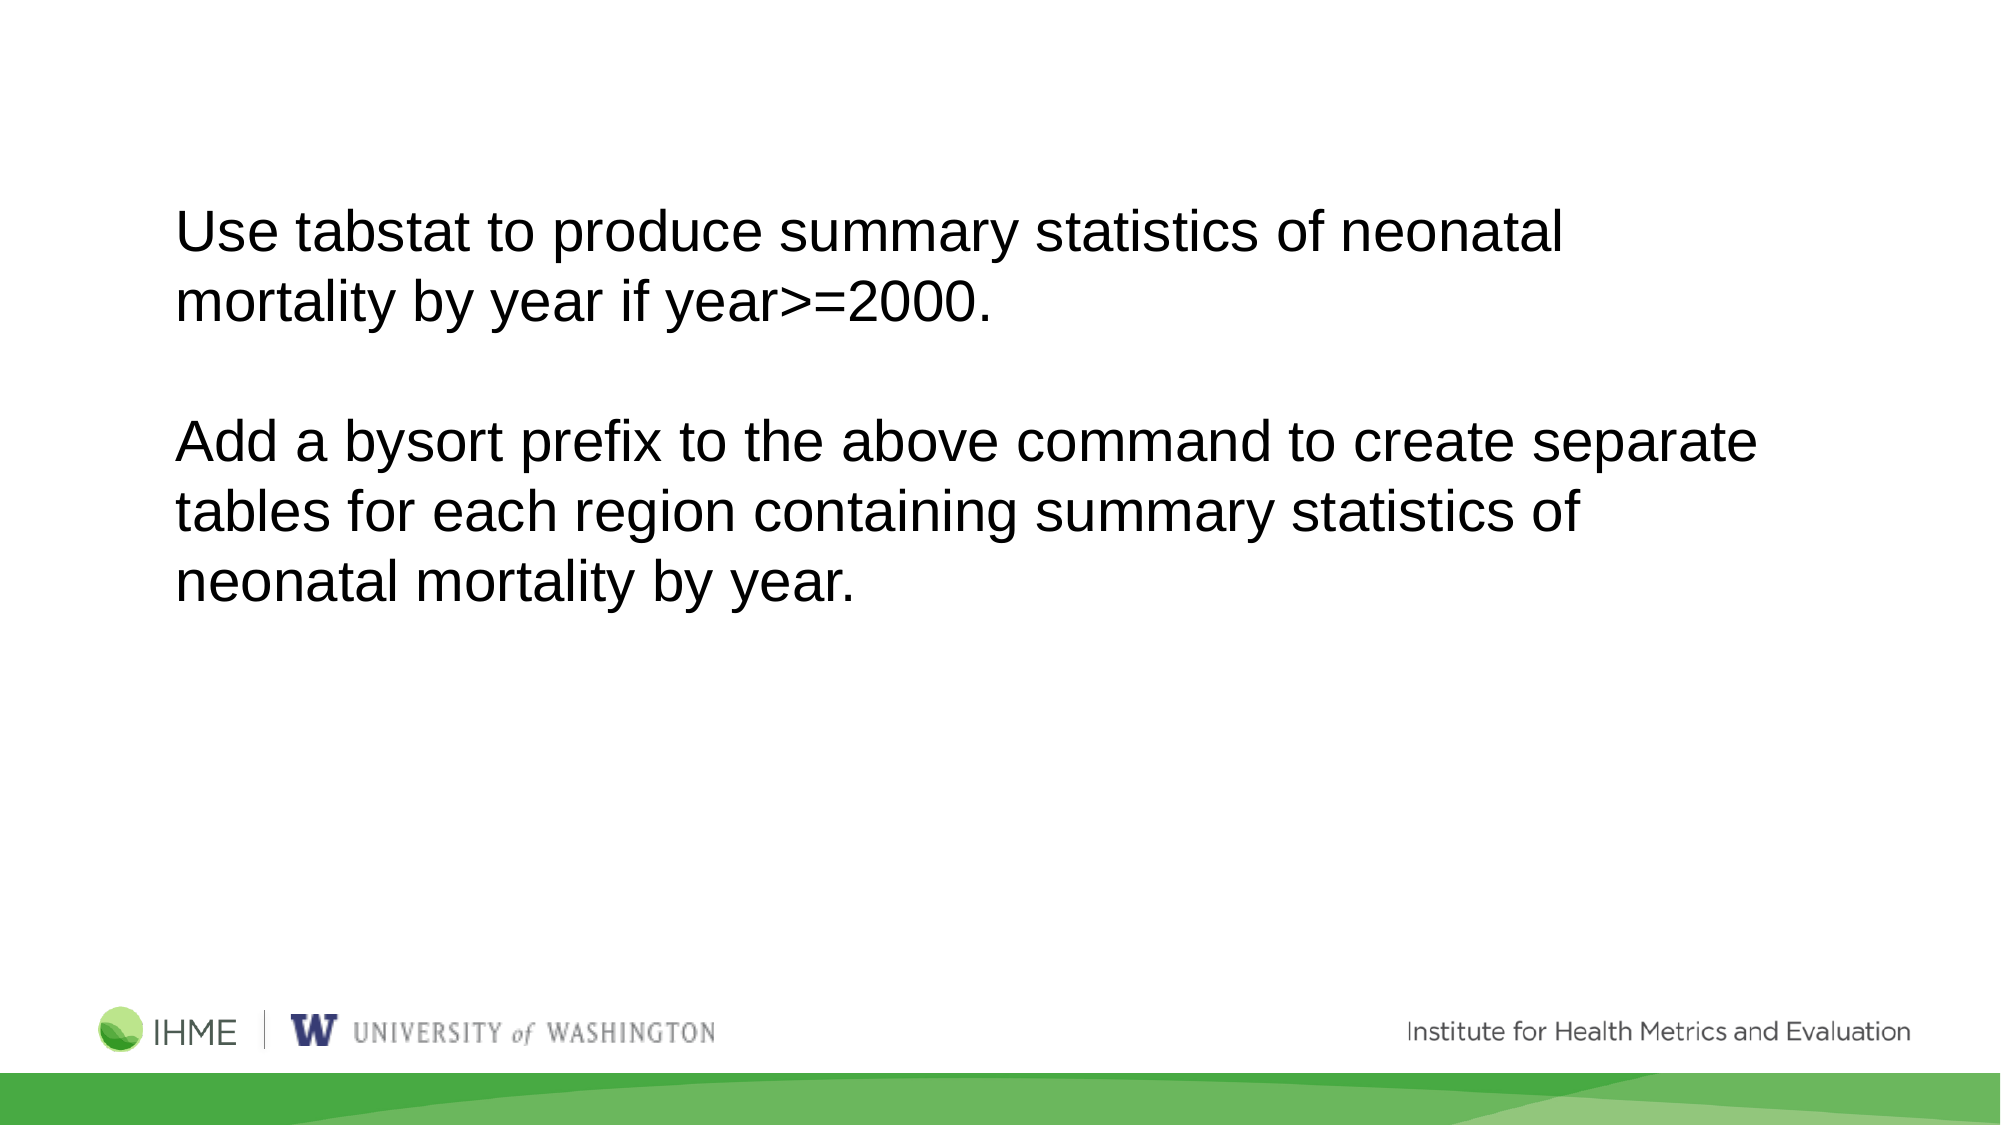

Use tabstat to produce summary statistics of neonatal mortality by year if year>=2000.
Add a bysort prefix to the above command to create separate tables for each region containing summary statistics of neonatal mortality by year.